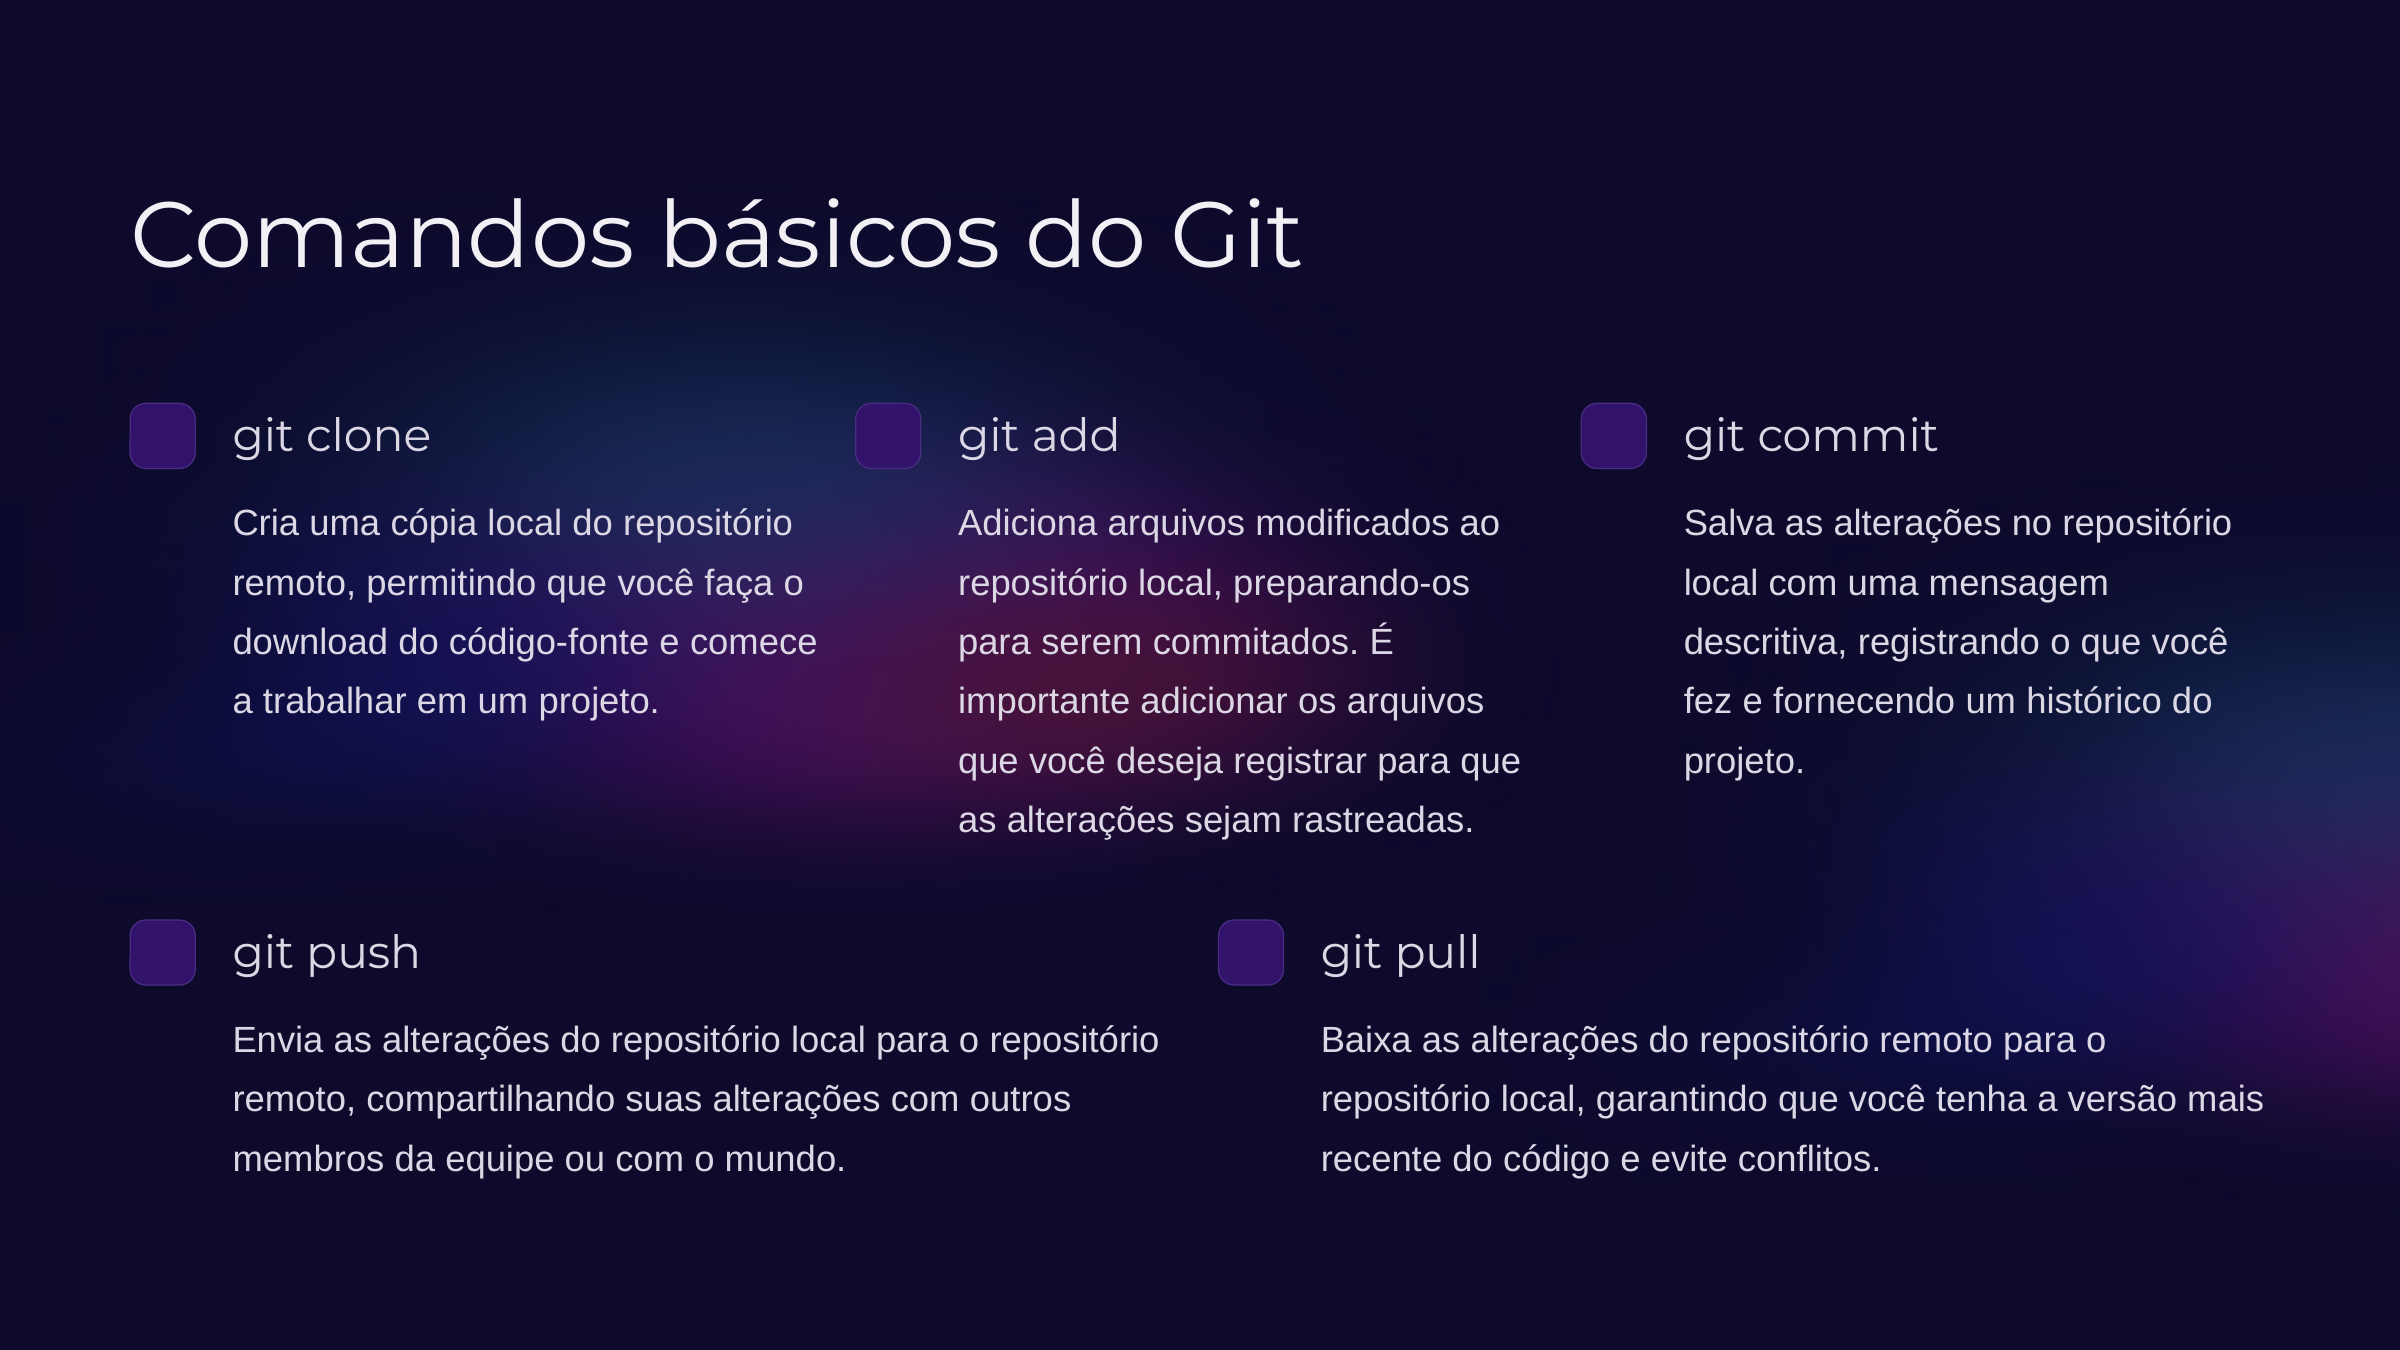

Comandos básicos do Git

git clone

git add

git commit
Cria uma cópia local do repositório remoto, permitindo que você faça o download do código-fonte e comece a trabalhar em um projeto.
Adiciona arquivos modificados ao repositório local, preparando-os para serem commitados. É importante adicionar os arquivos que você deseja registrar para que as alterações sejam rastreadas.
Salva as alterações no repositório local com uma mensagem descritiva, registrando o que você fez e fornecendo um histórico do projeto.

git push

git pull
Envia as alterações do repositório local para o repositório remoto, compartilhando suas alterações com outros membros da equipe ou com o mundo.
Baixa as alterações do repositório remoto para o repositório local, garantindo que você tenha a versão mais recente do código e evite conflitos.